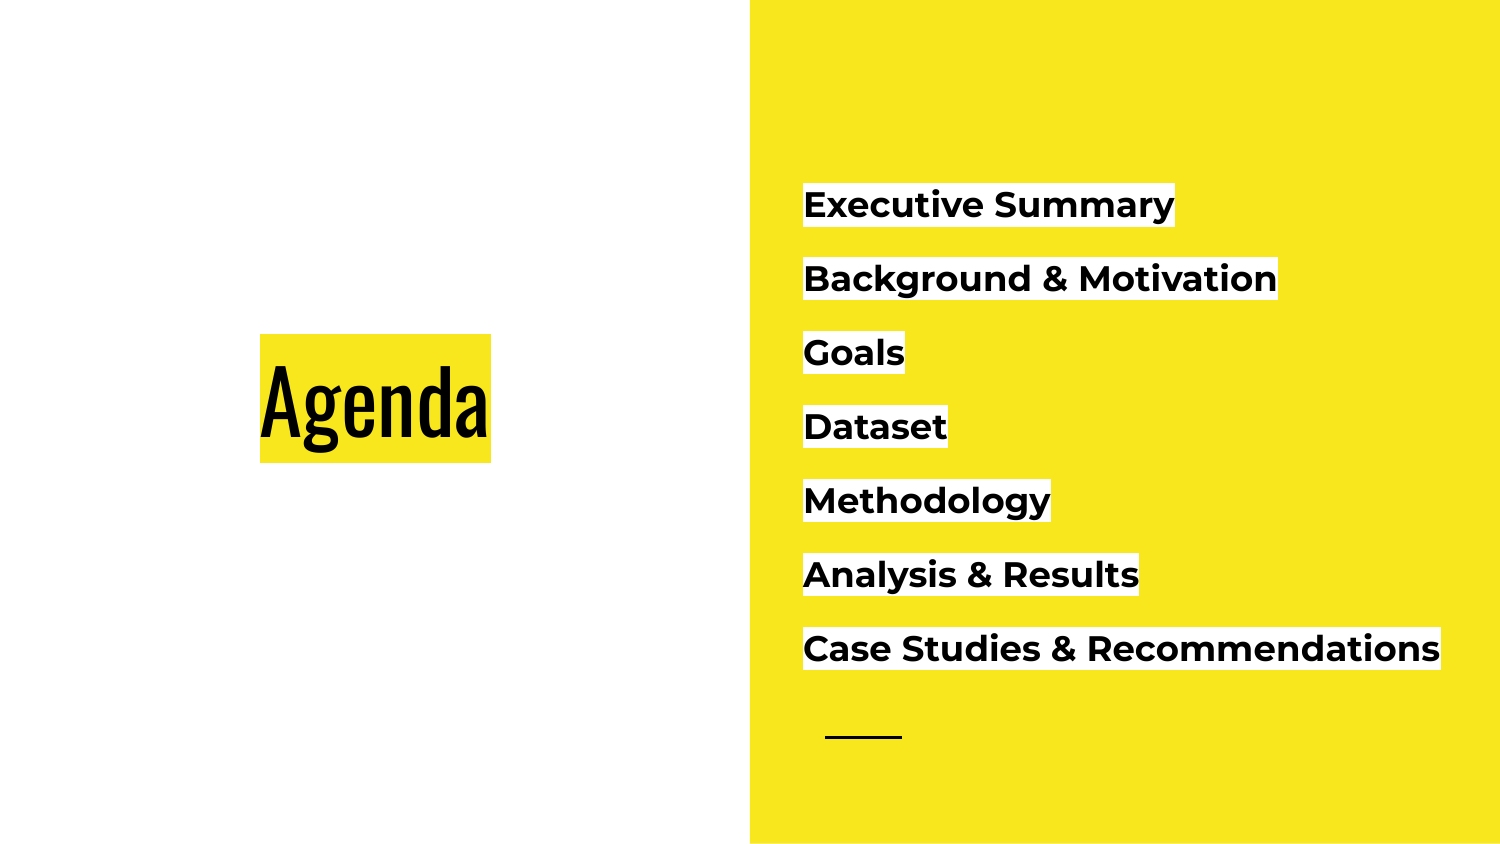

Executive Summary
Background & Motivation
Goals
Dataset
Methodology
Analysis & Results
Case Studies & Recommendations
# Agenda